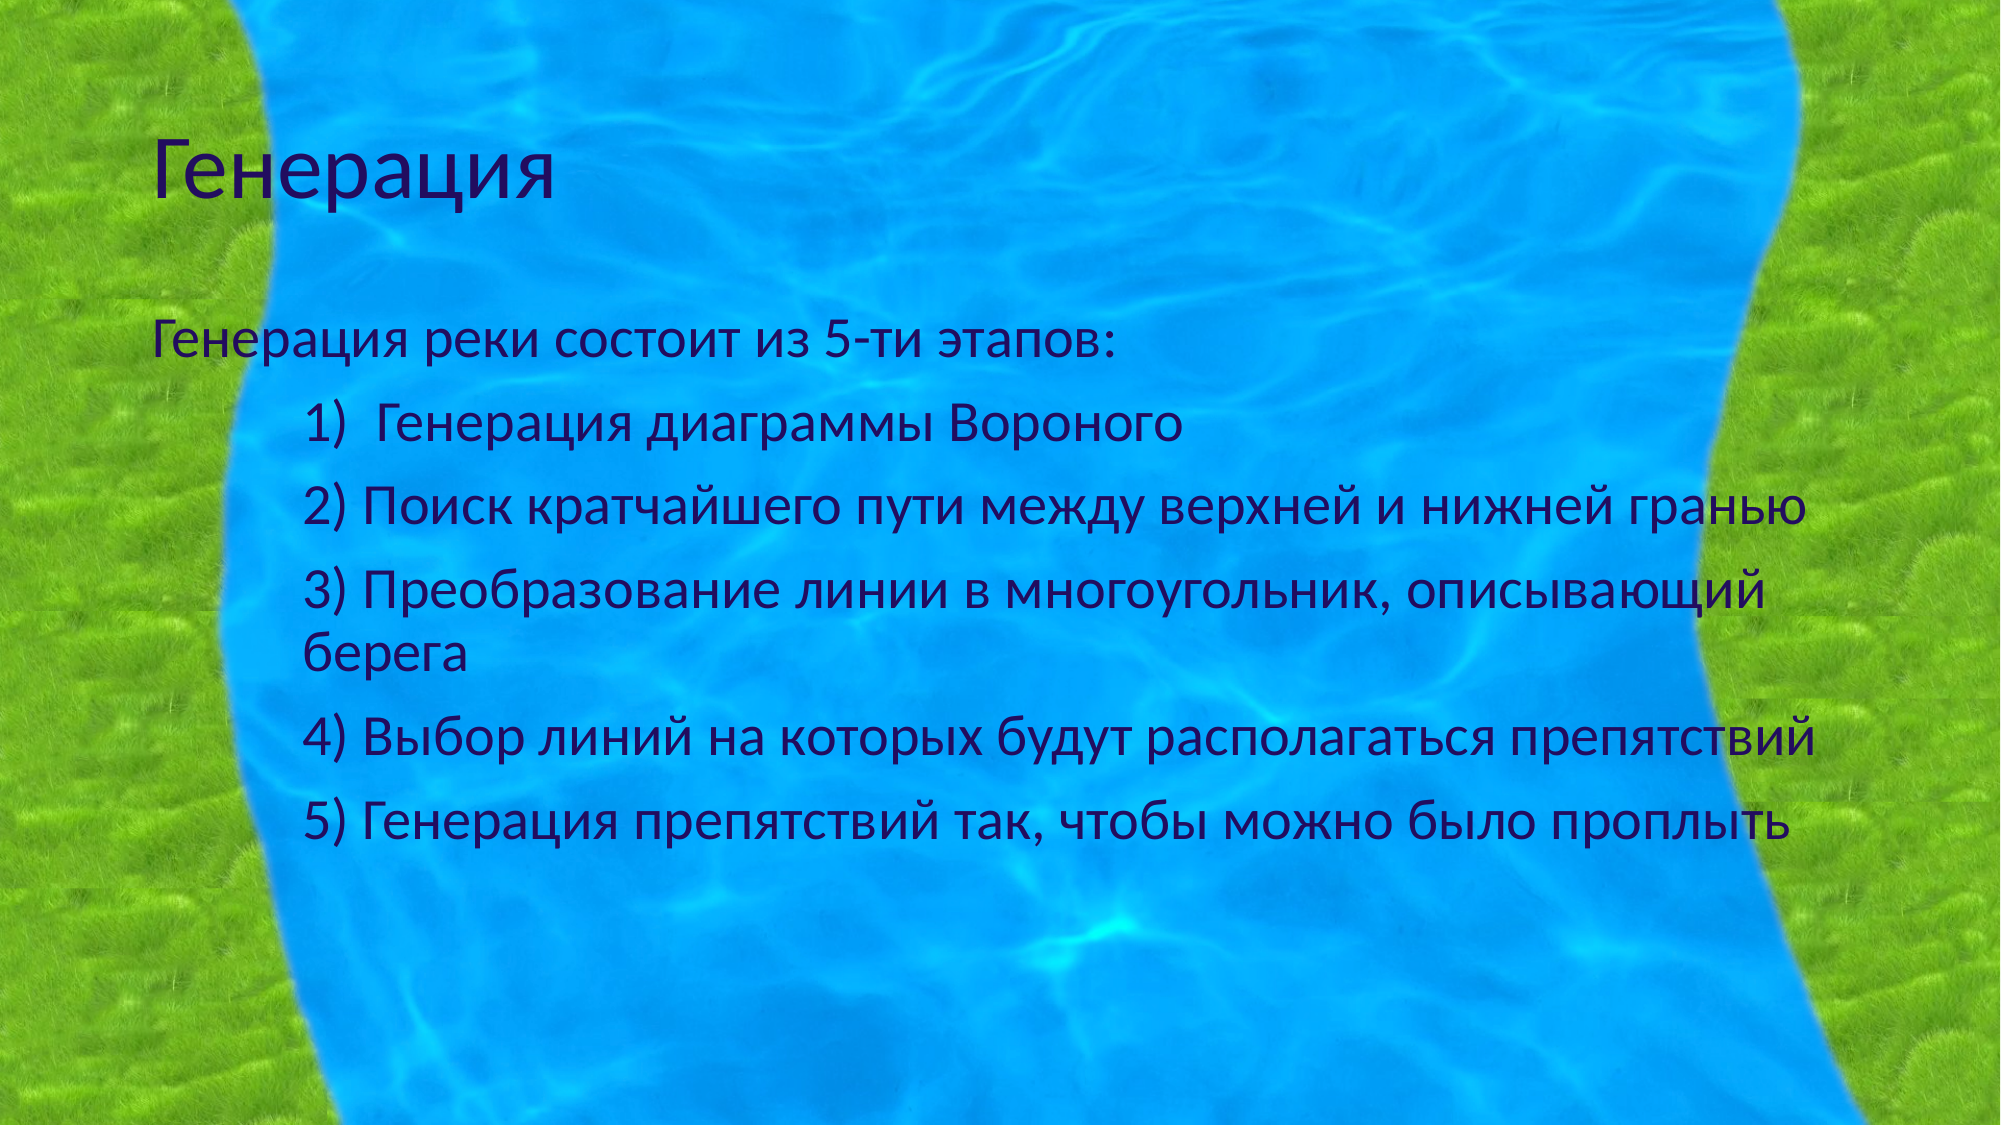

# Генерация
Генерация реки состоит из 5-ти этапов:
	1)  Генерация диаграммы Вороного
	2) Поиск кратчайшего пути между верхней и нижней гранью
	3) Преобразование линии в многоугольник, описывающий 		берега
	4) Выбор линий на которых будут располагаться препятствий
	5) Генерация препятствий так, чтобы можно было проплыть